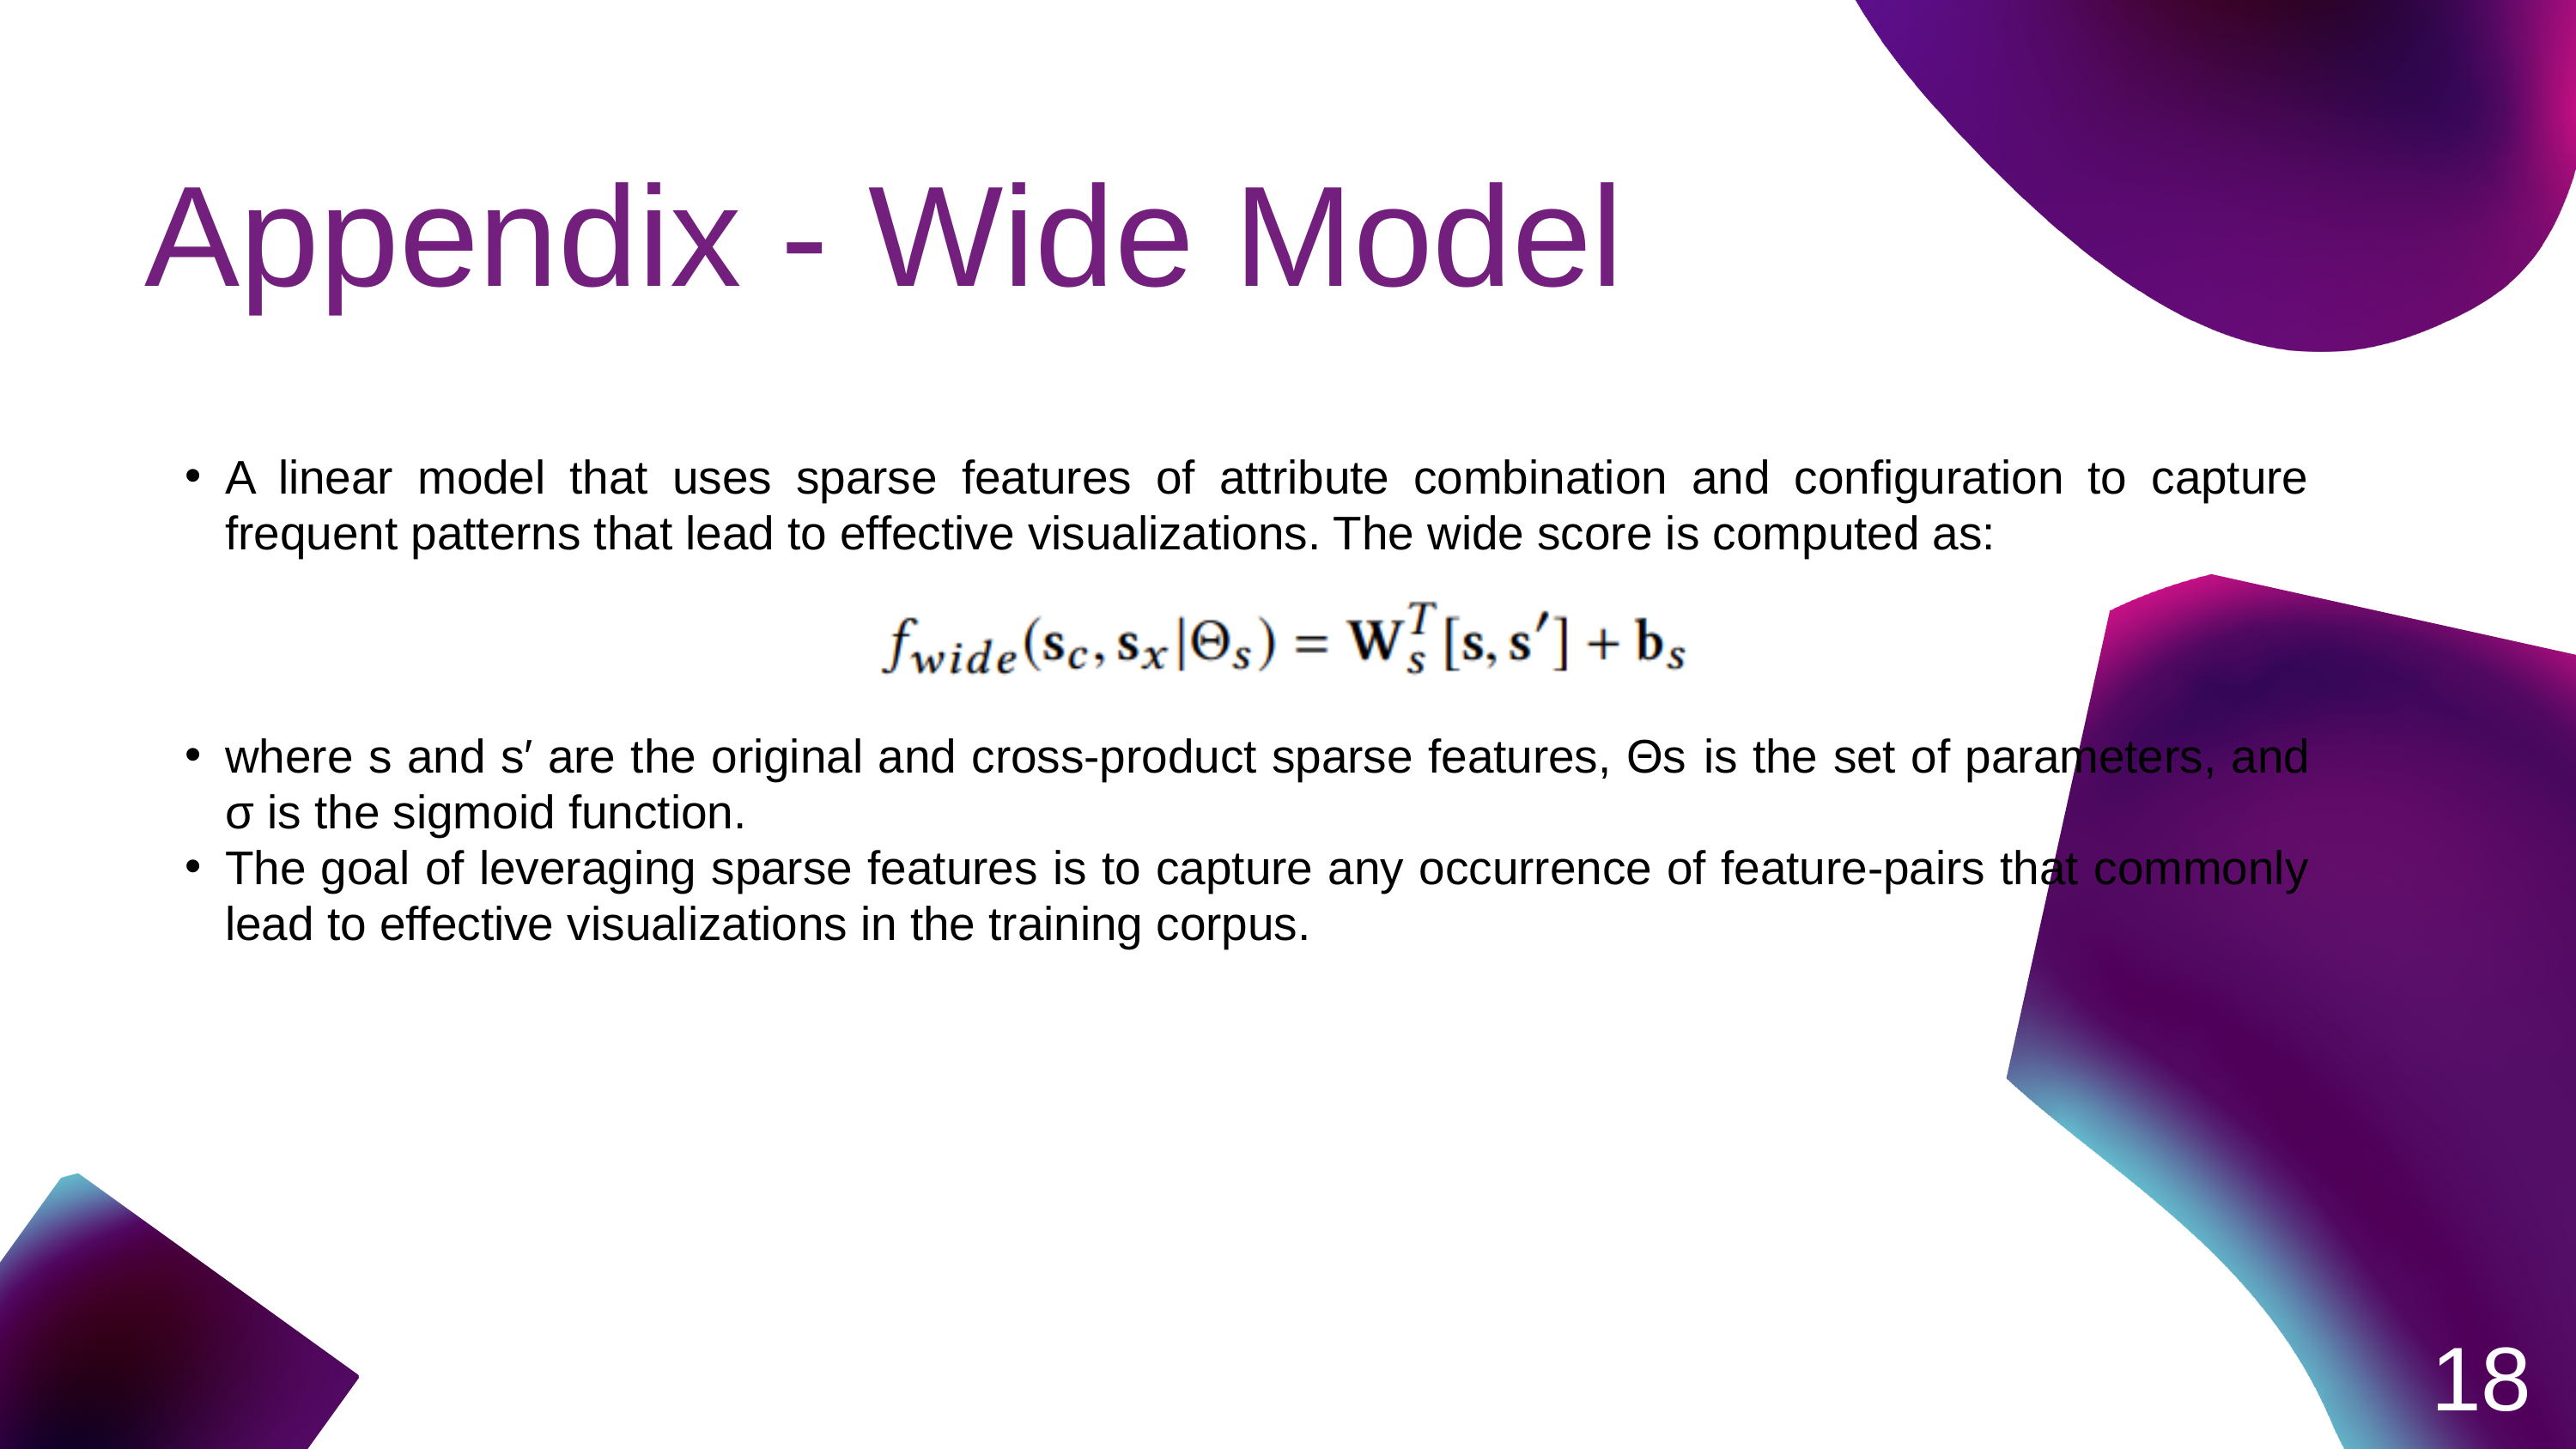

Appendix - Wide Model
A linear model that uses sparse features of attribute combination and configuration to capture frequent patterns that lead to effective visualizations. The wide score is computed as:

where s and s′ are the original and cross-product sparse features, Θs​ is the set of parameters, and σ is the sigmoid function.
The goal of leveraging sparse features is to capture any occurrence of feature-pairs that commonly lead to effective visualizations in the training corpus.

18